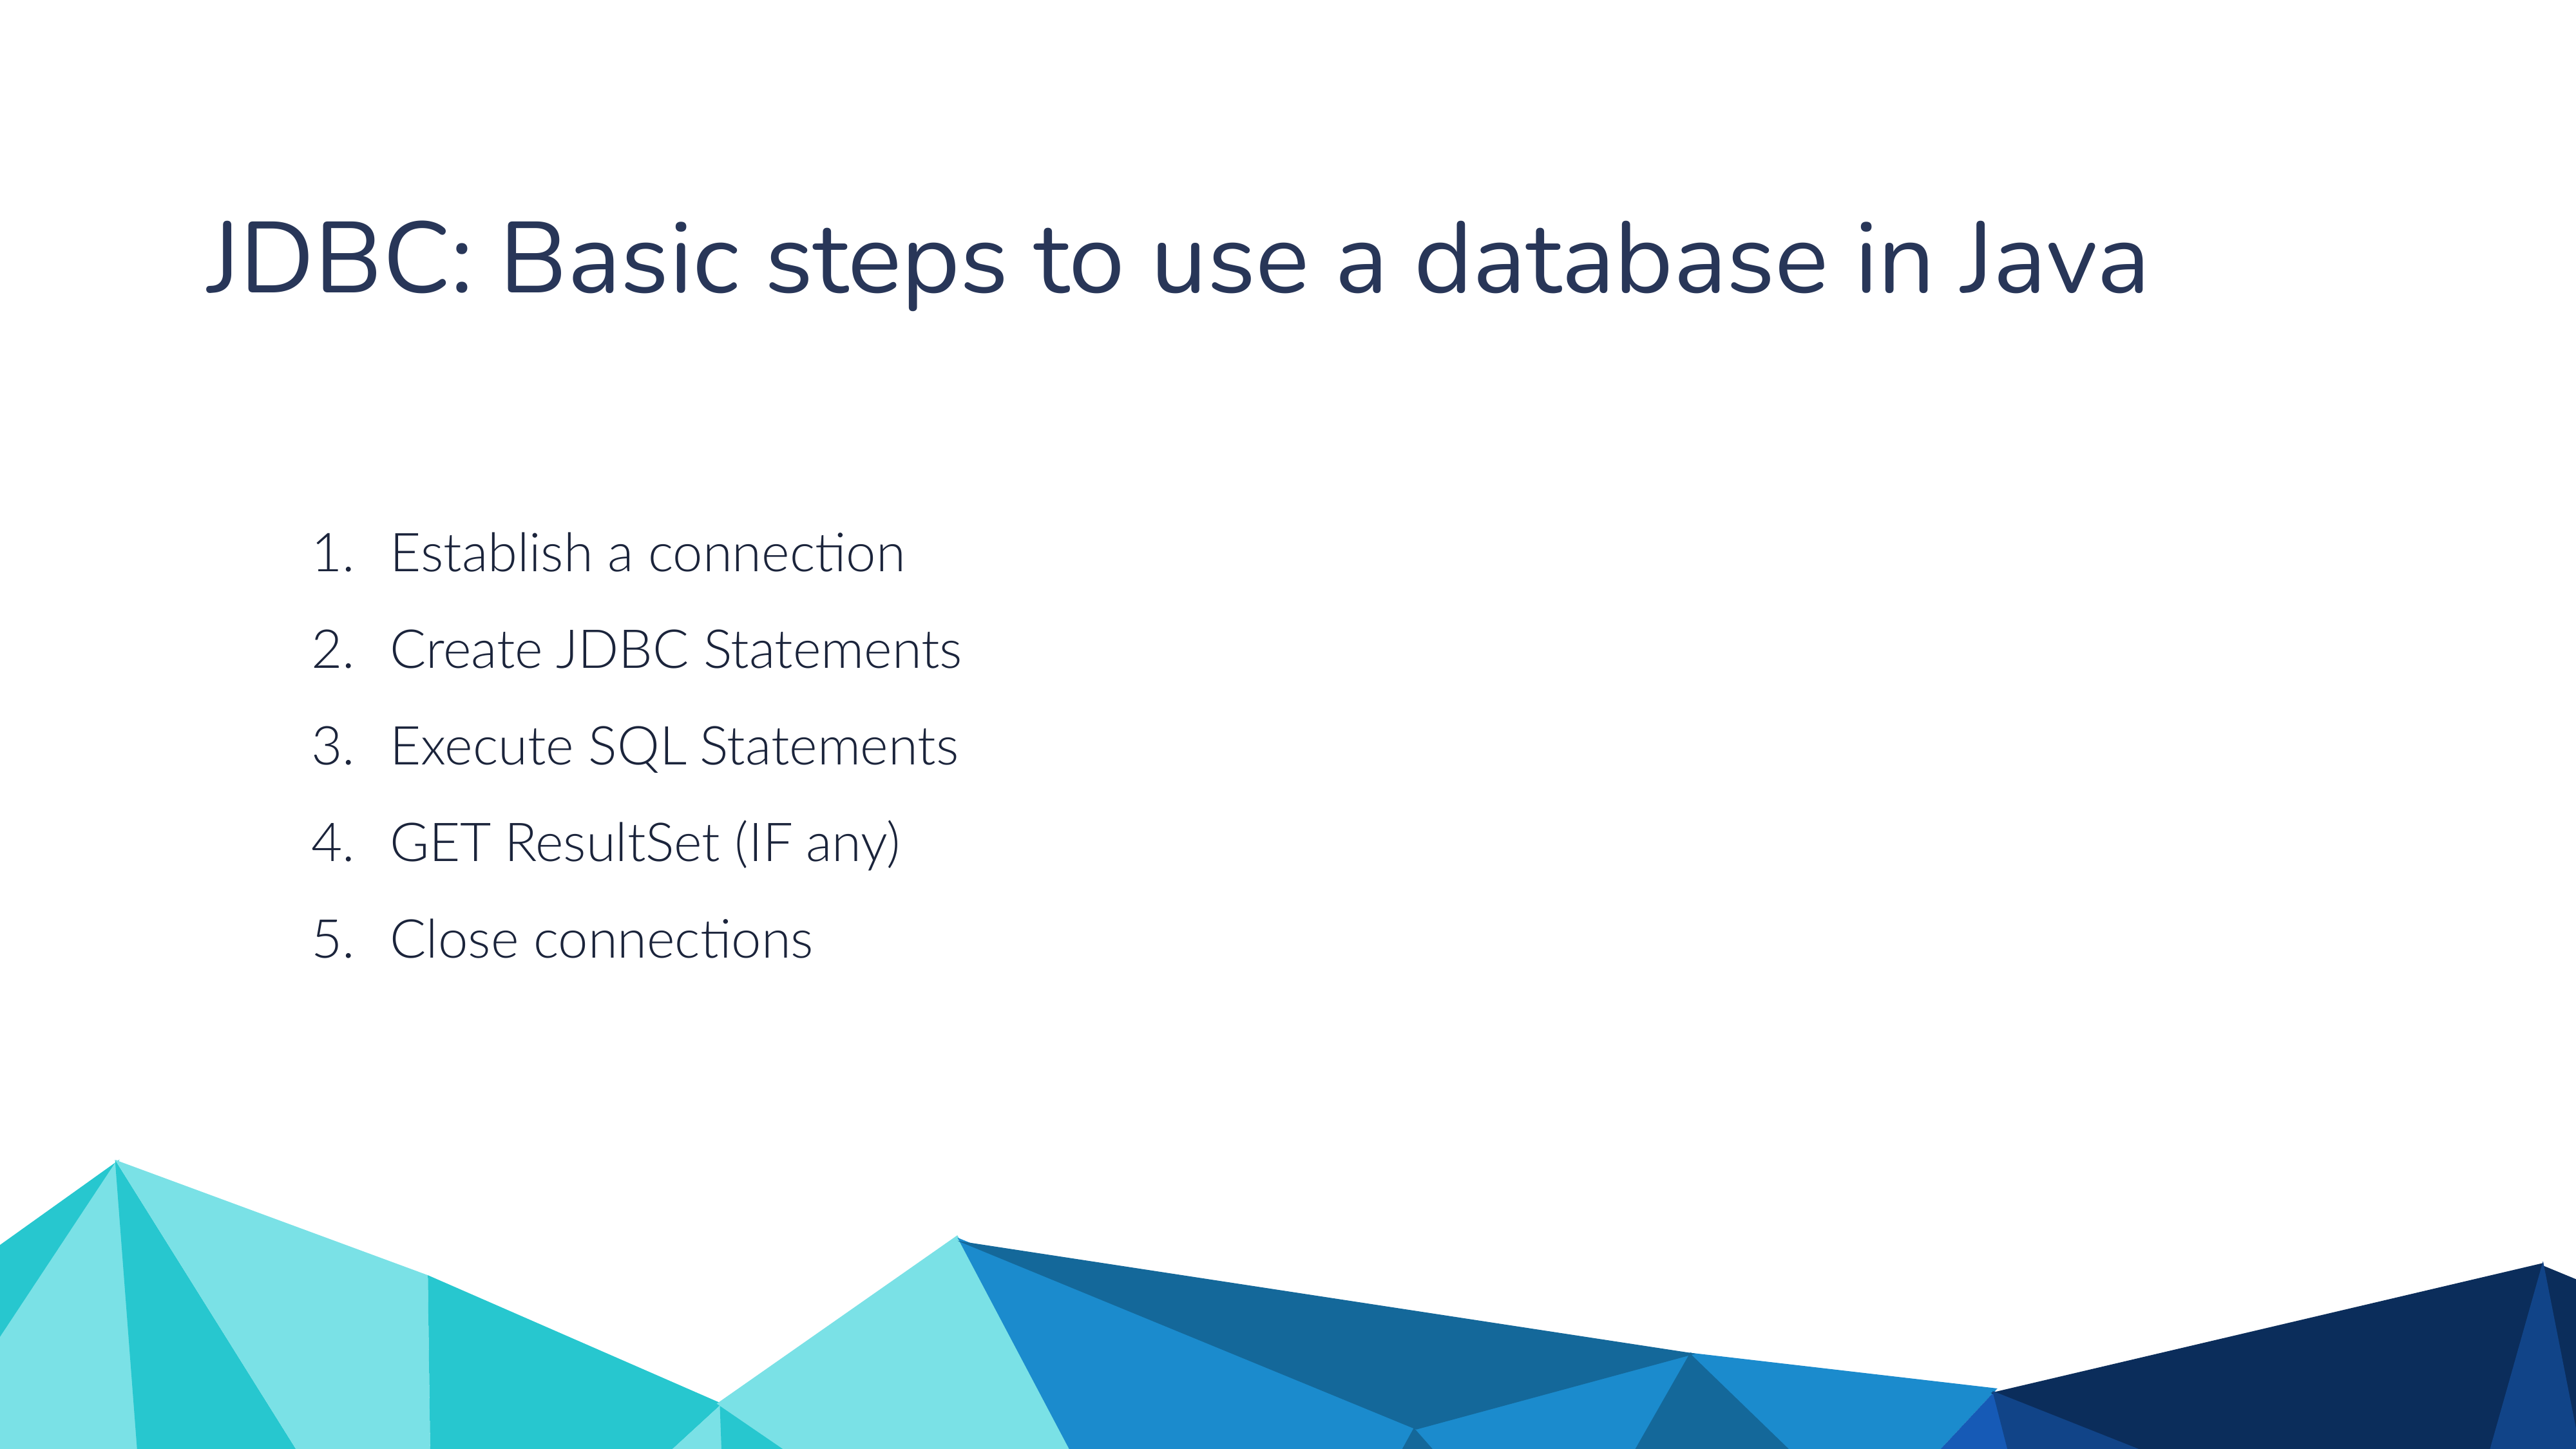

JDBC: Basic steps to use a database in Java
Establish a connection
Create JDBC Statements
Execute SQL Statements
GET ResultSet (IF any)
Close connections